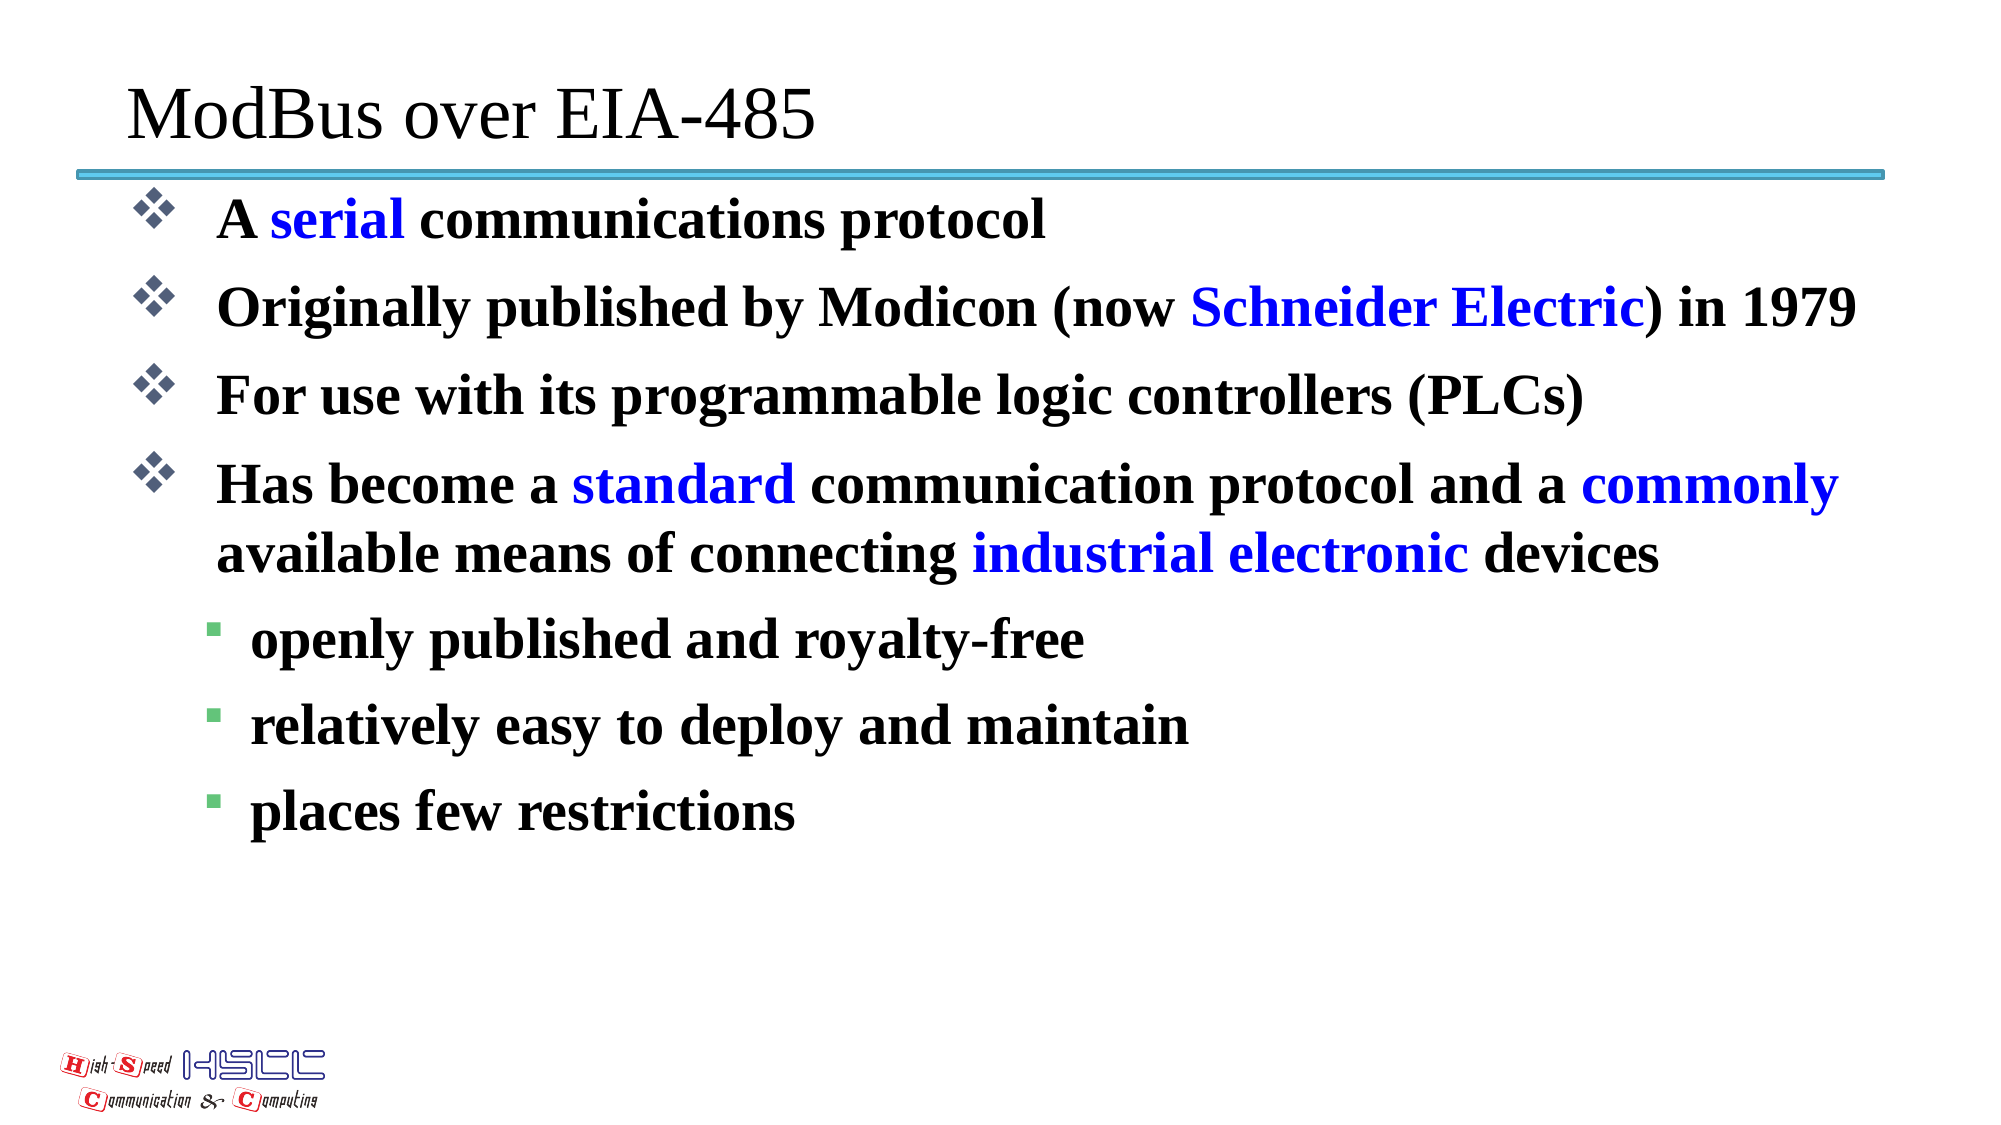

# ModBus over EIA-485
A serial communications protocol
Originally published by Modicon (now Schneider Electric) in 1979
For use with its programmable logic controllers (PLCs)
Has become a standard communication protocol and a commonly available means of connecting industrial electronic devices
openly published and royalty-free
relatively easy to deploy and maintain
places few restrictions